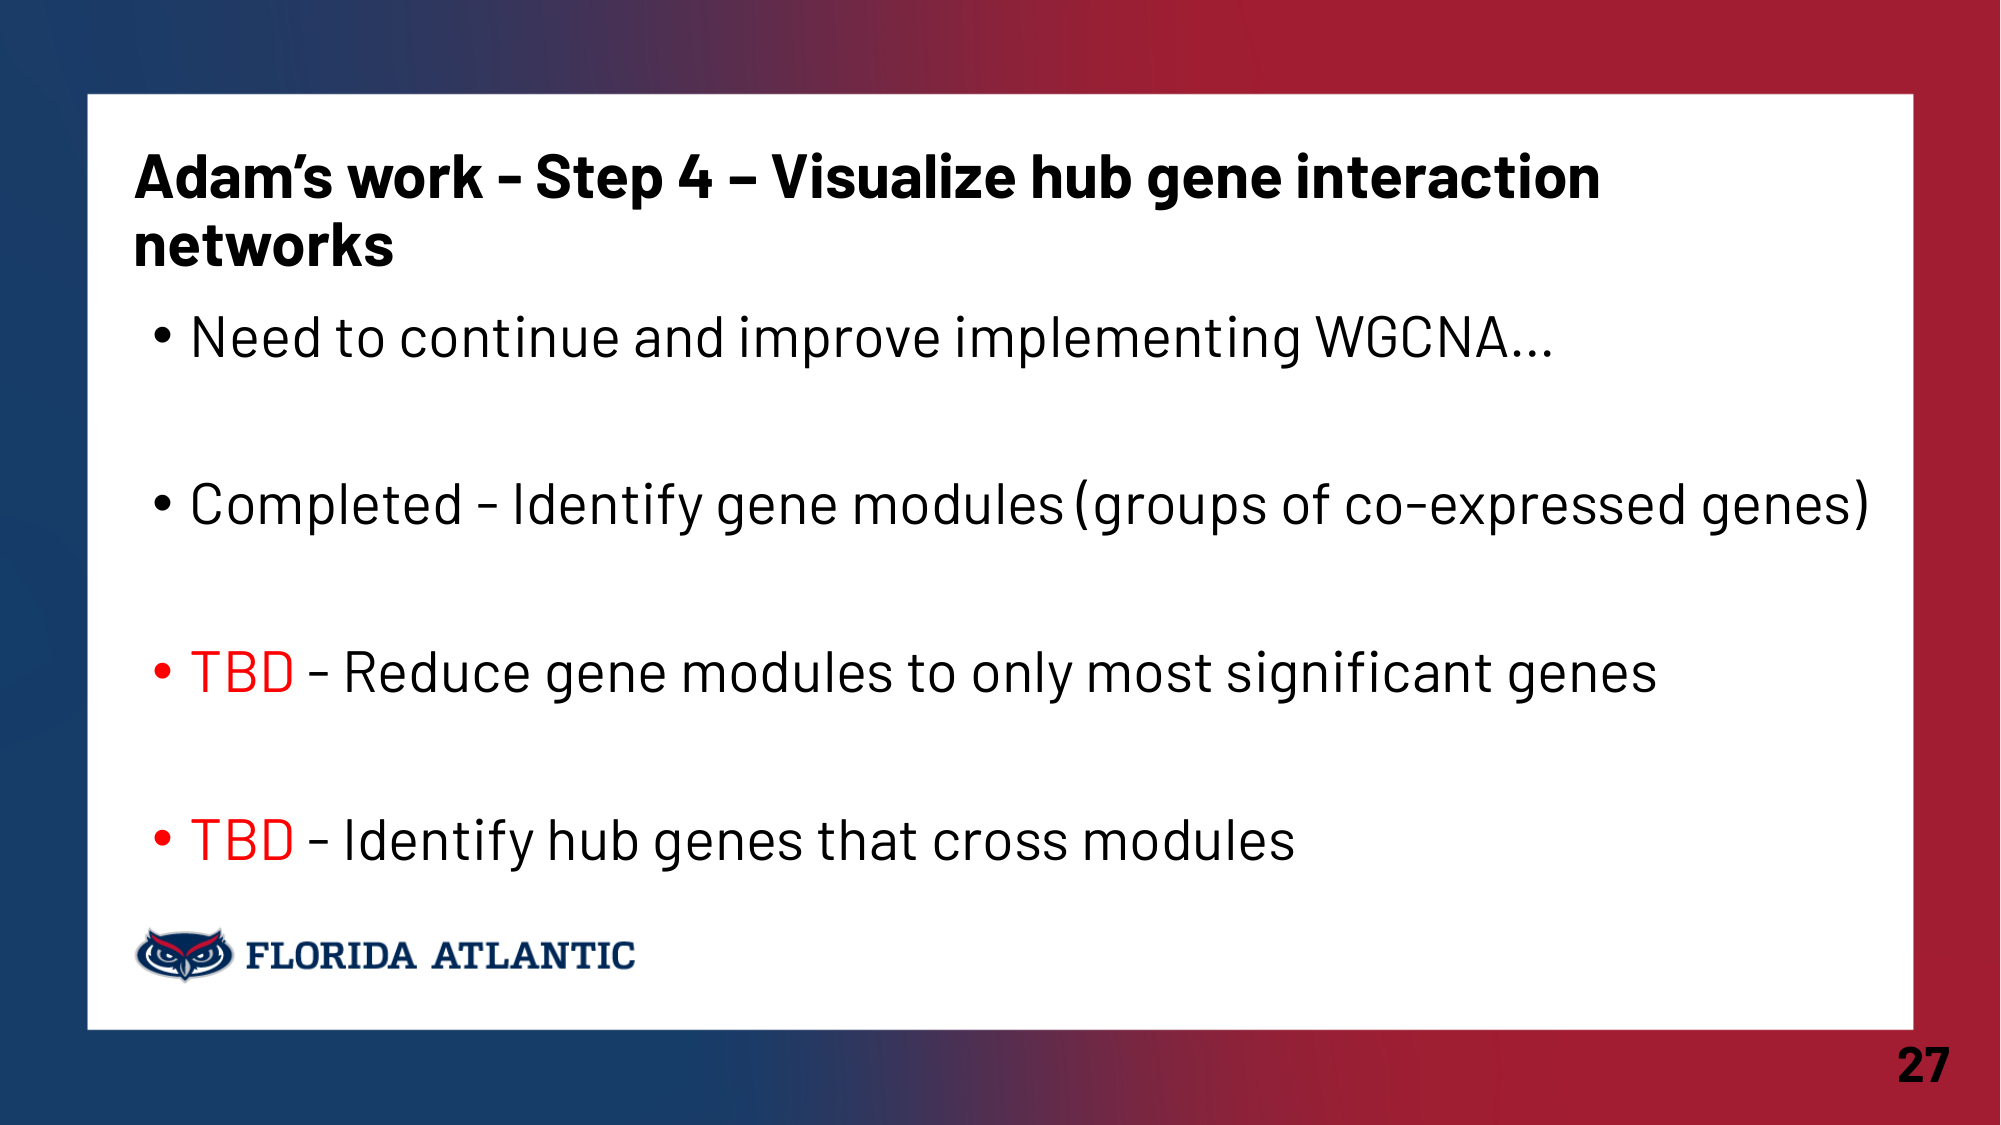

# Adam’s work - Step 4 – Visualize hub gene interaction networks
Need to continue and improve implementing WGCNA…

Completed - Identify gene modules (groups of co-expressed genes)

TBD - Reduce gene modules to only most significant genes

TBD - Identify hub genes that cross modules
27